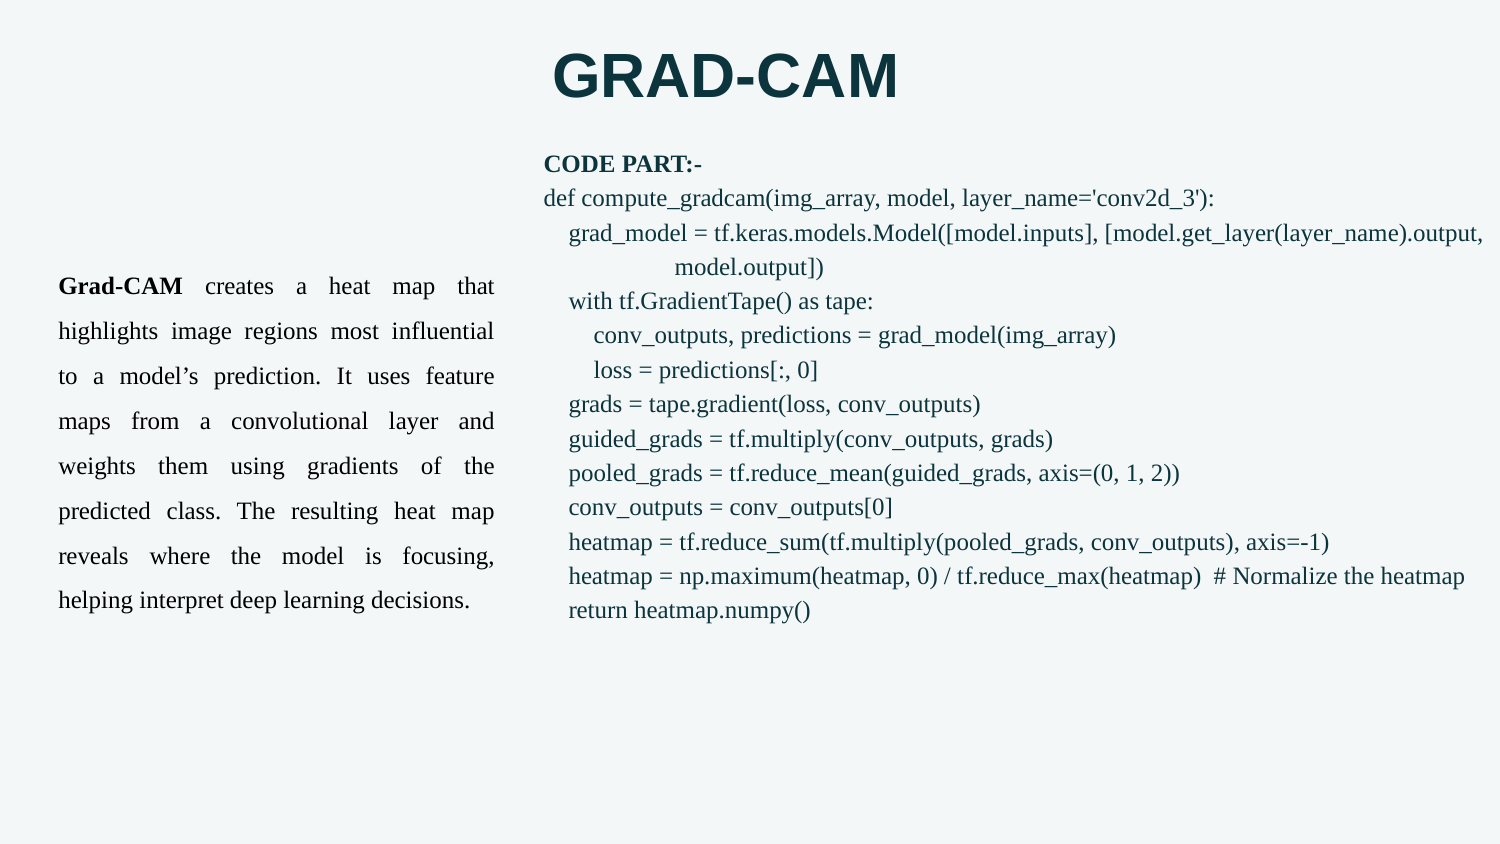

GRAD-CAM
CODE PART:-
def compute_gradcam(img_array, model, layer_name='conv2d_3'):
    grad_model = tf.keras.models.Model([model.inputs], [model.get_layer(layer_name).output,                        model.output])
    with tf.GradientTape() as tape:
        conv_outputs, predictions = grad_model(img_array)
        loss = predictions[:, 0]
    grads = tape.gradient(loss, conv_outputs)
    guided_grads = tf.multiply(conv_outputs, grads)
    pooled_grads = tf.reduce_mean(guided_grads, axis=(0, 1, 2))
    conv_outputs = conv_outputs[0]
    heatmap = tf.reduce_sum(tf.multiply(pooled_grads, conv_outputs), axis=-1)
    heatmap = np.maximum(heatmap, 0) / tf.reduce_max(heatmap)  # Normalize the heatmap
    return heatmap.numpy()

Grad-CAM creates a heat map that highlights image regions most influential to a model’s prediction. It uses feature maps from a convolutional layer and weights them using gradients of the predicted class. The resulting heat map reveals where the model is focusing, helping interpret deep learning decisions.